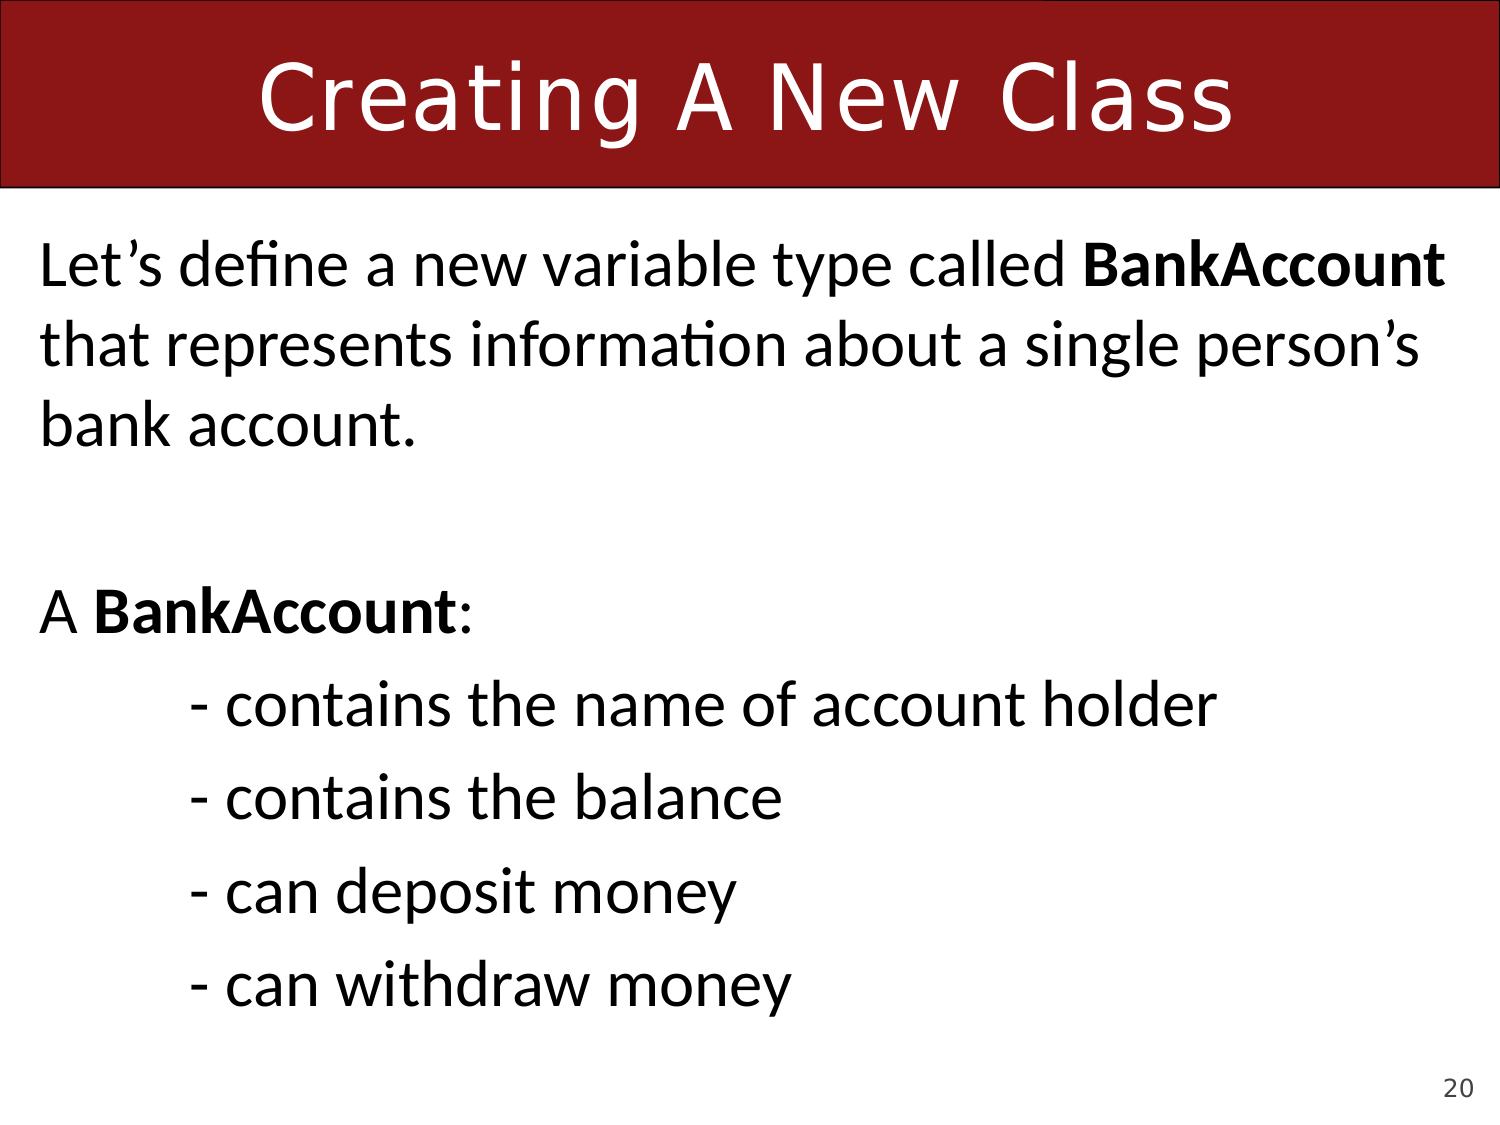

# Creating A New Class
Let’s define a new variable type called BankAccount that represents information about a single person’s bank account.

A BankAccount:
	- contains the name of account holder
	- contains the balance
	- can deposit money
	- can withdraw money